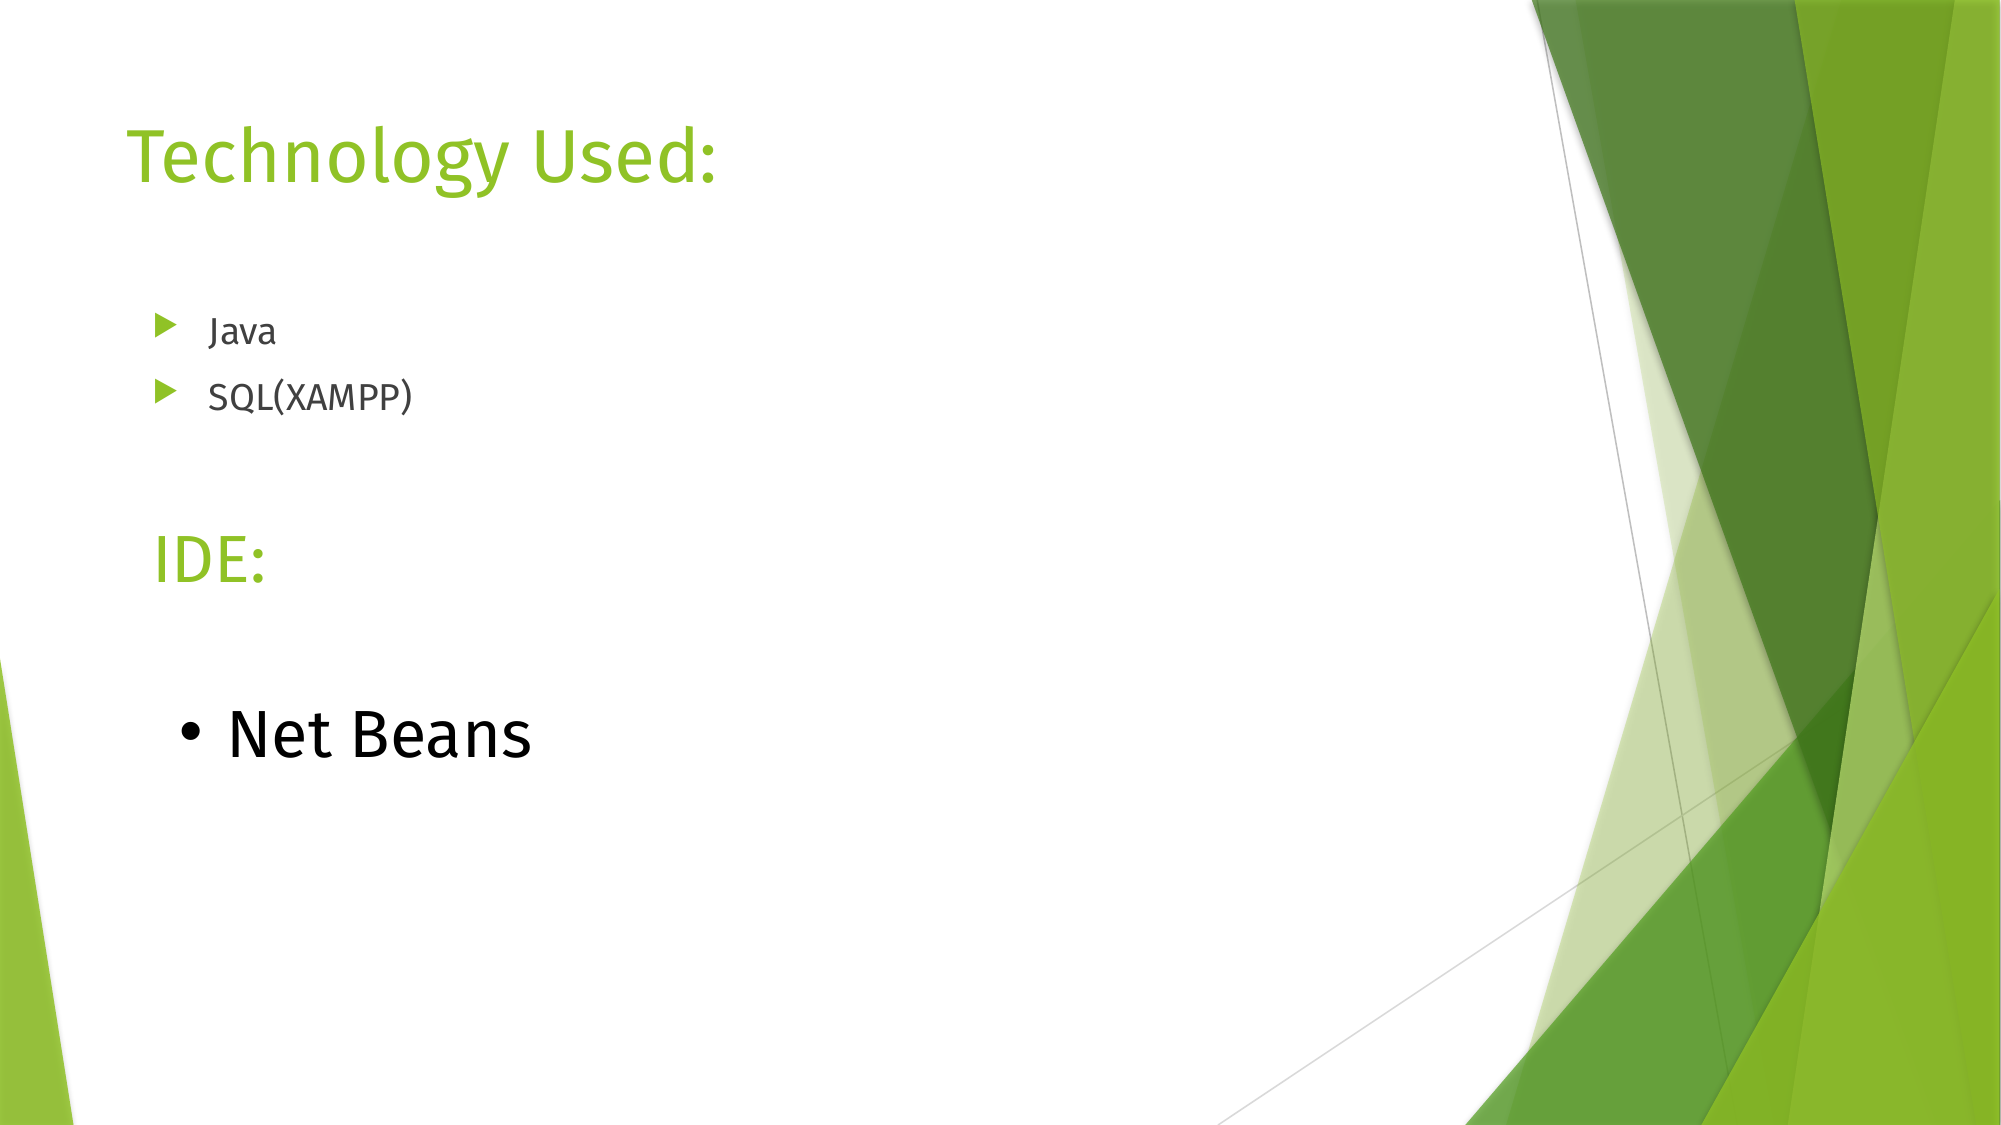

# Technology Used:
Java
SQL(XAMPP)
IDE:
Net Beans